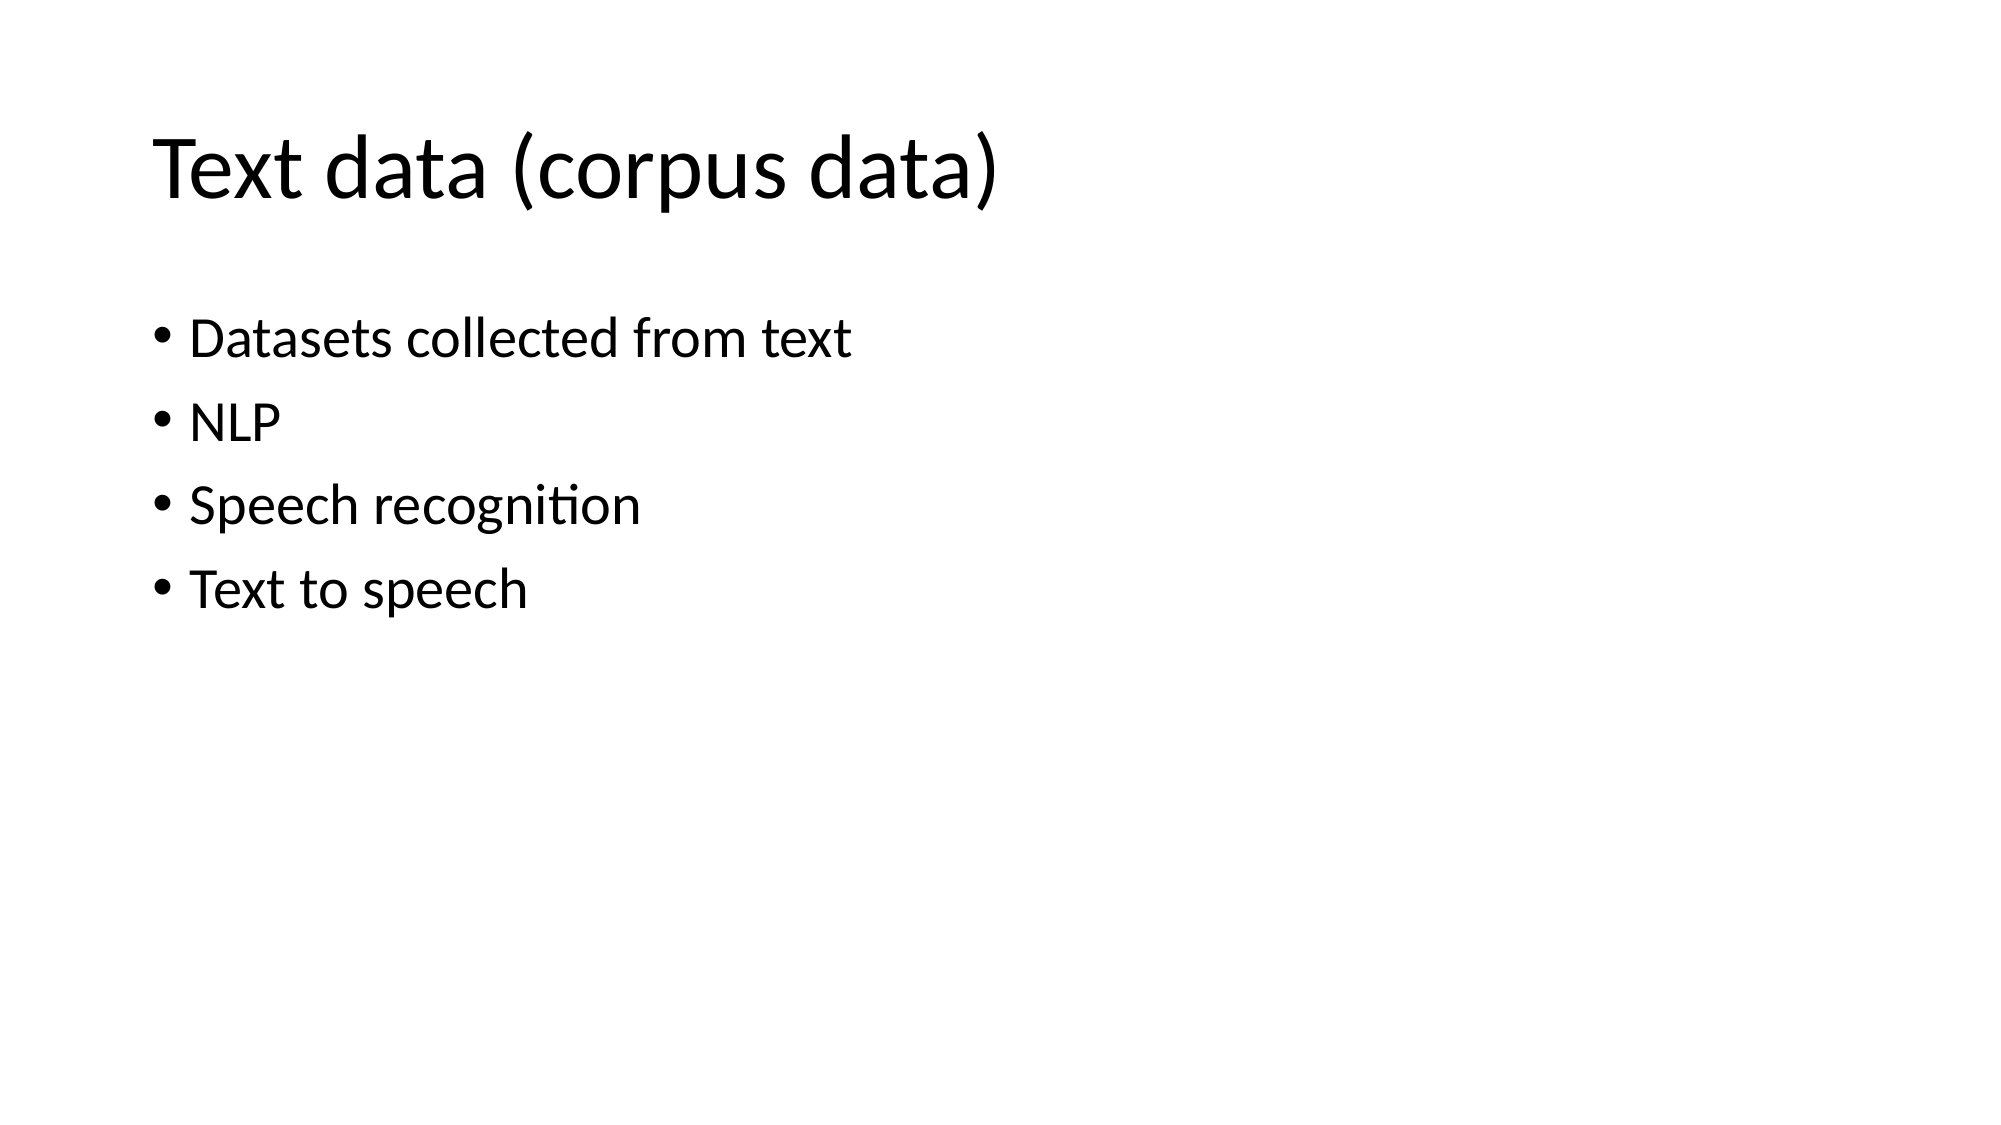

# Text data (corpus data)
Datasets collected from text
NLP
Speech recognition
Text to speech